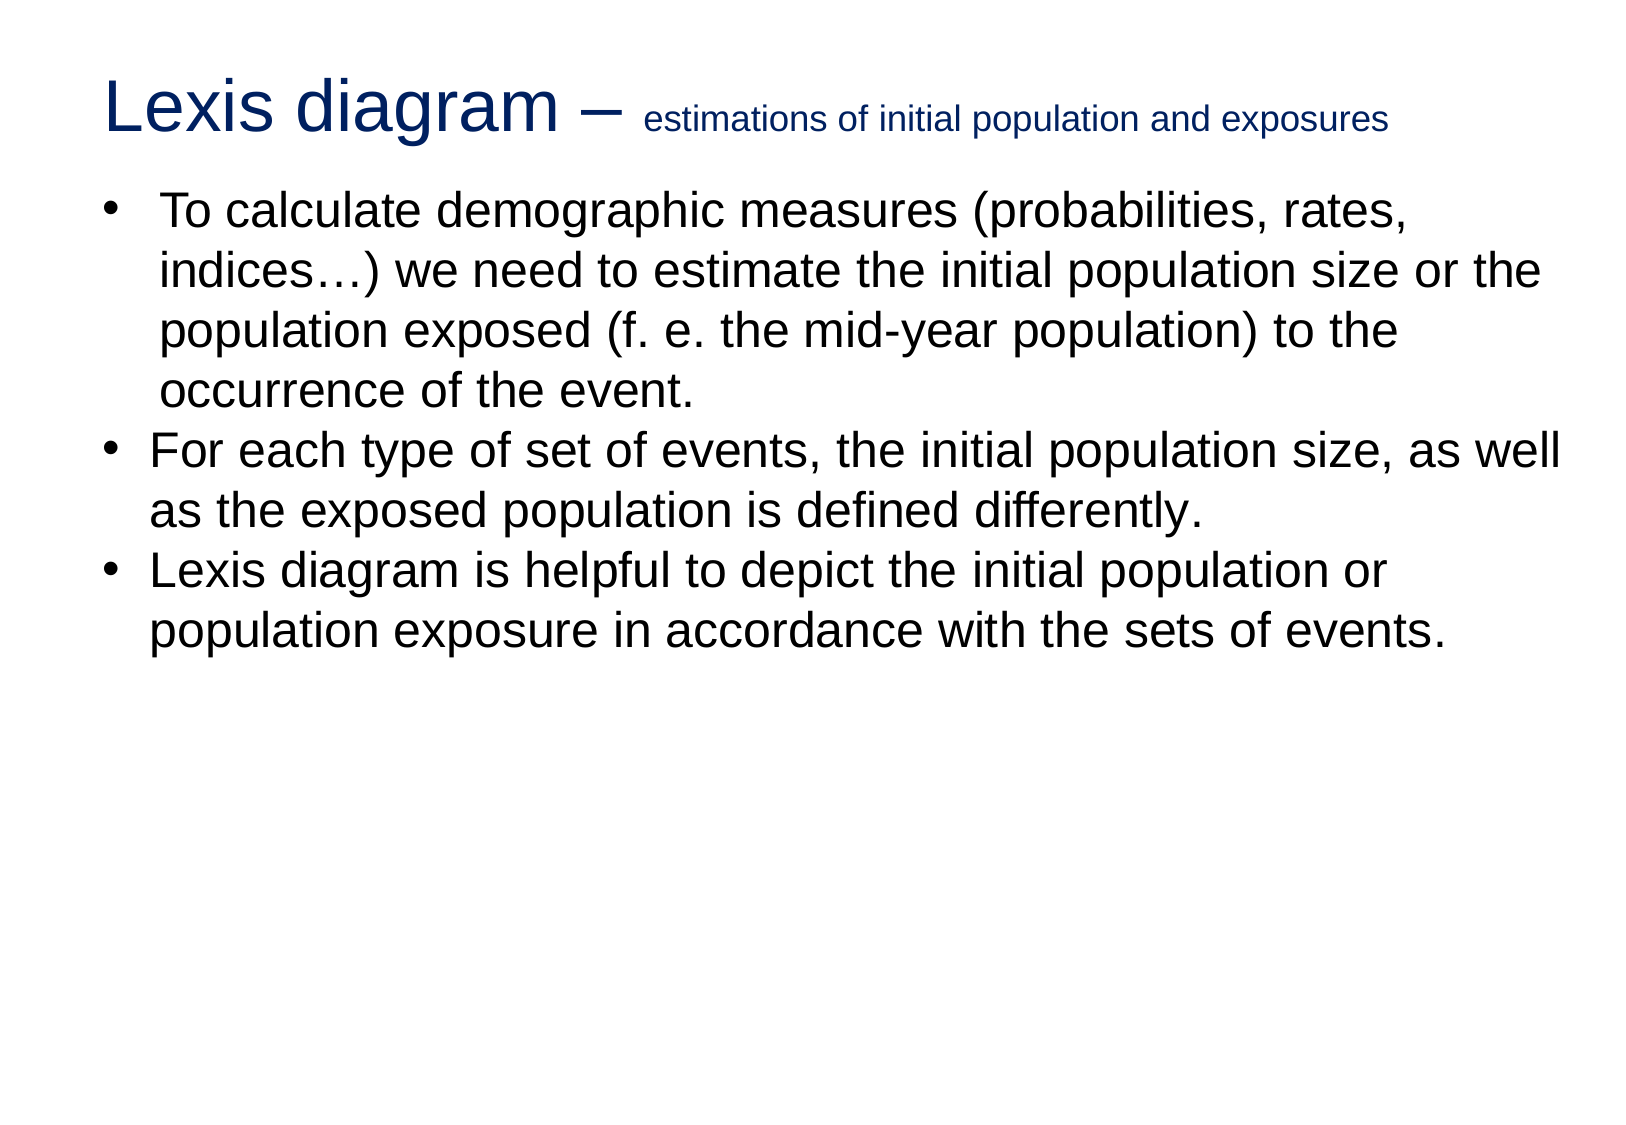

# Lexis diagram – estimations of initial population and exposures
To calculate demographic measures (probabilities, rates, indices…) we need to estimate the initial population size or the population exposed (f. e. the mid-year population) to the occurrence of the event.
For each type of set of events, the initial population size, as well as the exposed population is defined differently.
Lexis diagram is helpful to depict the initial population or population exposure in accordance with the sets of events.